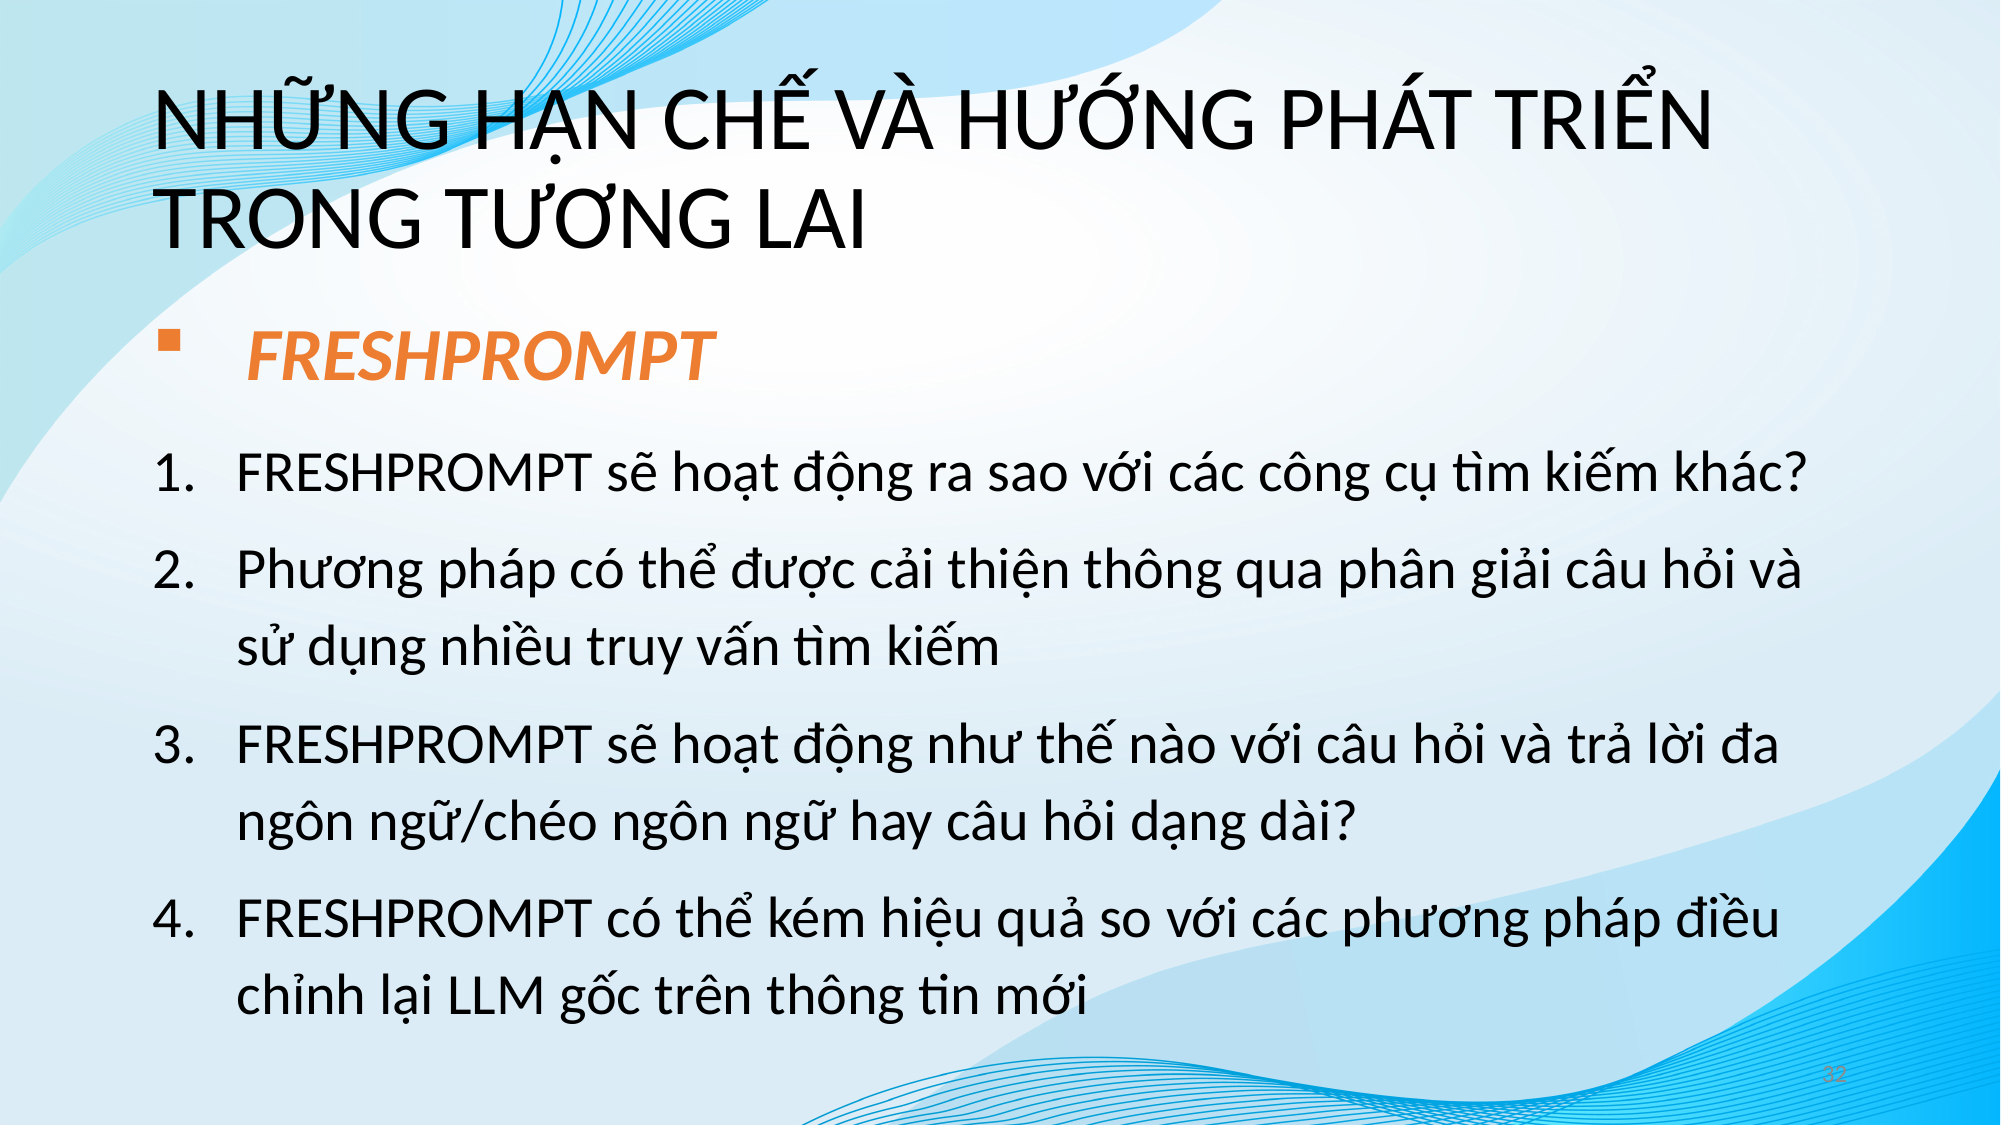

# NHỮNG HẠN CHẾ VÀ HƯỚNG PHÁT TRIỂN TRONG TƯƠNG LAI
FRESHPROMPT
FRESHPROMPT sẽ hoạt động ra sao với các công cụ tìm kiếm khác?
Phương pháp có thể được cải thiện thông qua phân giải câu hỏi và sử dụng nhiều truy vấn tìm kiếm
FRESHPROMPT sẽ hoạt động như thế nào với câu hỏi và trả lời đa ngôn ngữ/chéo ngôn ngữ hay câu hỏi dạng dài?
FRESHPROMPT có thể kém hiệu quả so với các phương pháp điều chỉnh lại LLM gốc trên thông tin mới
32